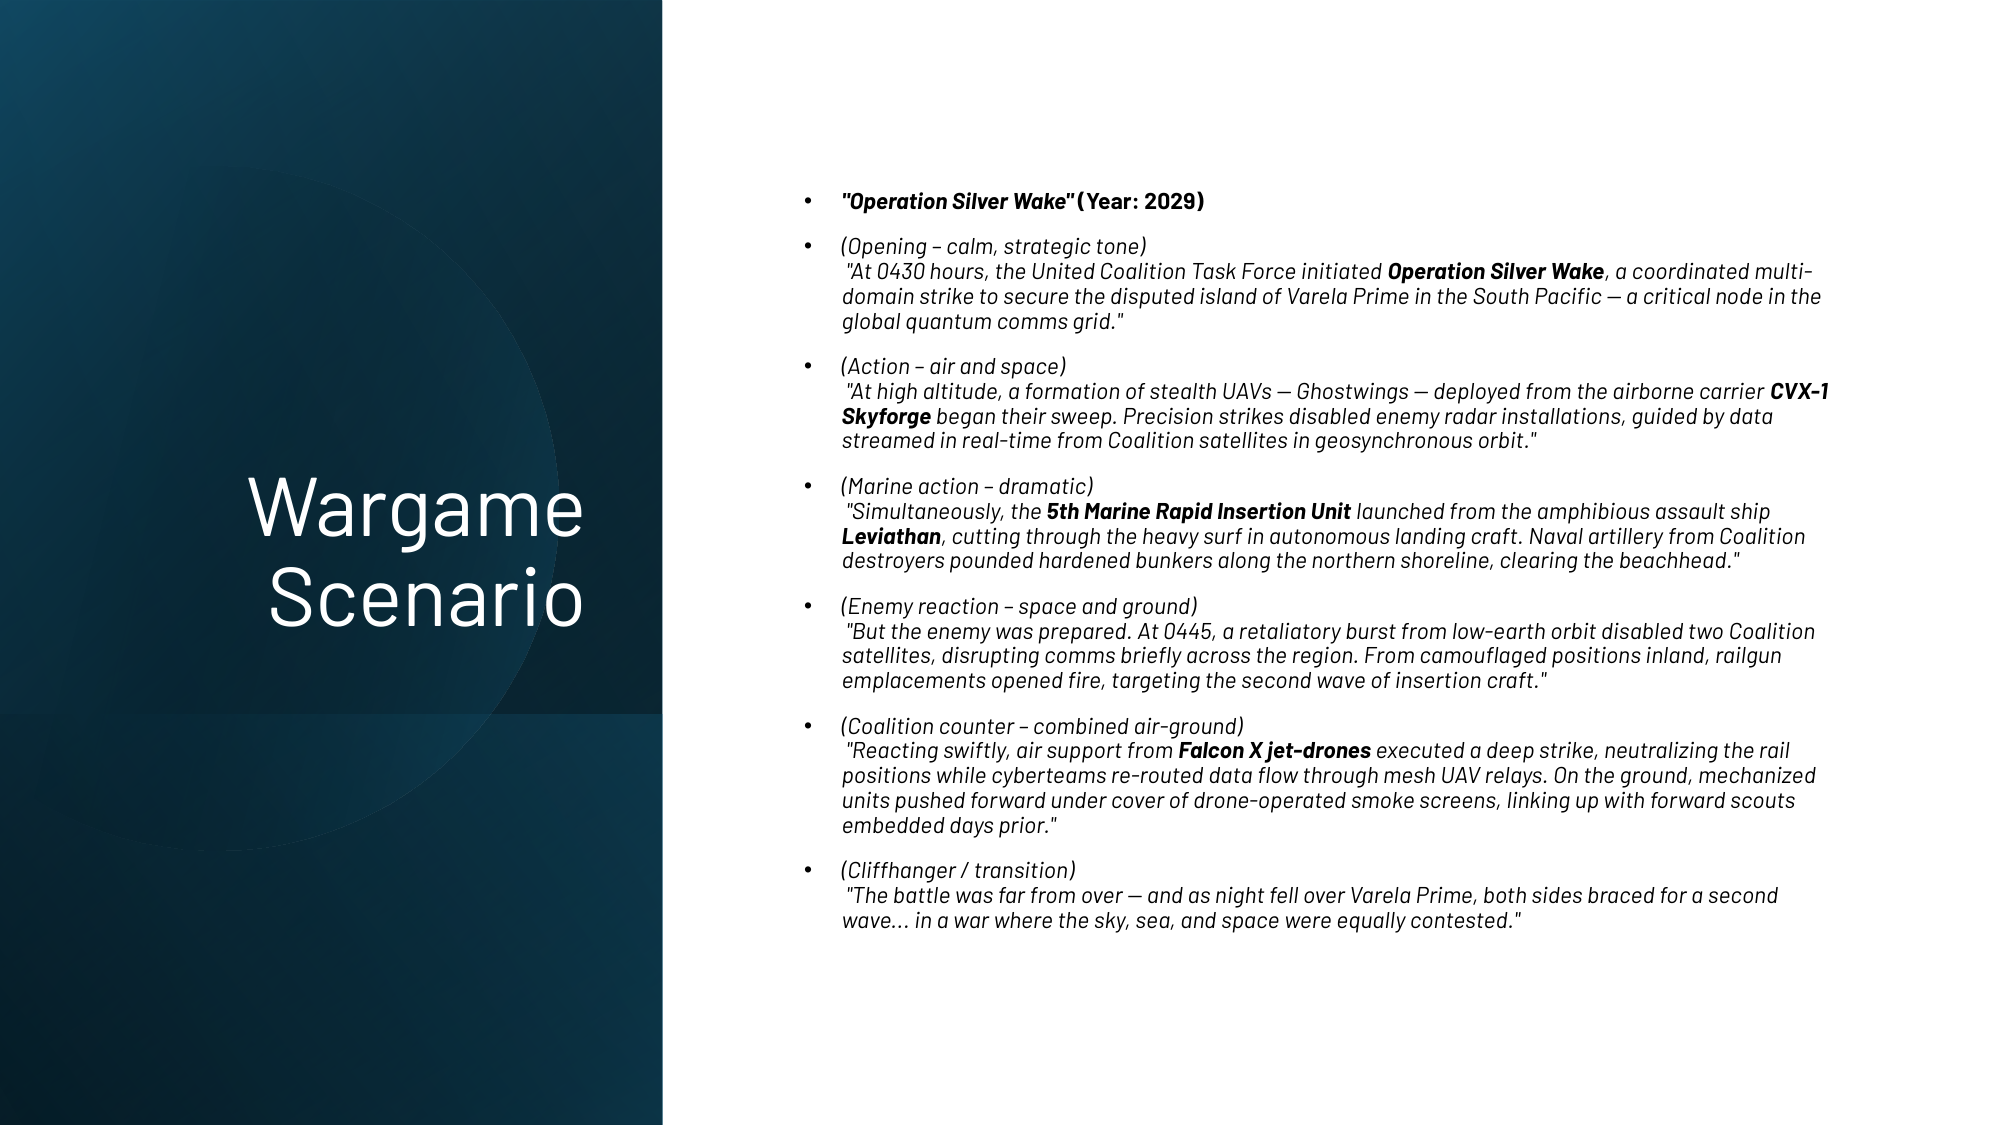

# Wargame Scenario
"Operation Silver Wake" (Year: 2029)
(Opening – calm, strategic tone)
 "At 0430 hours, the United Coalition Task Force initiated Operation Silver Wake, a coordinated multi-domain strike to secure the disputed island of Varela Prime in the South Pacific — a critical node in the global quantum comms grid."
(Action – air and space)
 "At high altitude, a formation of stealth UAVs — Ghostwings — deployed from the airborne carrier CVX-1 Skyforge began their sweep. Precision strikes disabled enemy radar installations, guided by data streamed in real-time from Coalition satellites in geosynchronous orbit."
(Marine action – dramatic)
 "Simultaneously, the 5th Marine Rapid Insertion Unit launched from the amphibious assault ship Leviathan, cutting through the heavy surf in autonomous landing craft. Naval artillery from Coalition destroyers pounded hardened bunkers along the northern shoreline, clearing the beachhead."
(Enemy reaction – space and ground)
 "But the enemy was prepared. At 0445, a retaliatory burst from low-earth orbit disabled two Coalition satellites, disrupting comms briefly across the region. From camouflaged positions inland, railgun emplacements opened fire, targeting the second wave of insertion craft."
(Coalition counter – combined air-ground)
 "Reacting swiftly, air support from Falcon X jet-drones executed a deep strike, neutralizing the rail positions while cyberteams re-routed data flow through mesh UAV relays. On the ground, mechanized units pushed forward under cover of drone-operated smoke screens, linking up with forward scouts embedded days prior."
(Cliffhanger / transition)
 "The battle was far from over — and as night fell over Varela Prime, both sides braced for a second wave... in a war where the sky, sea, and space were equally contested."